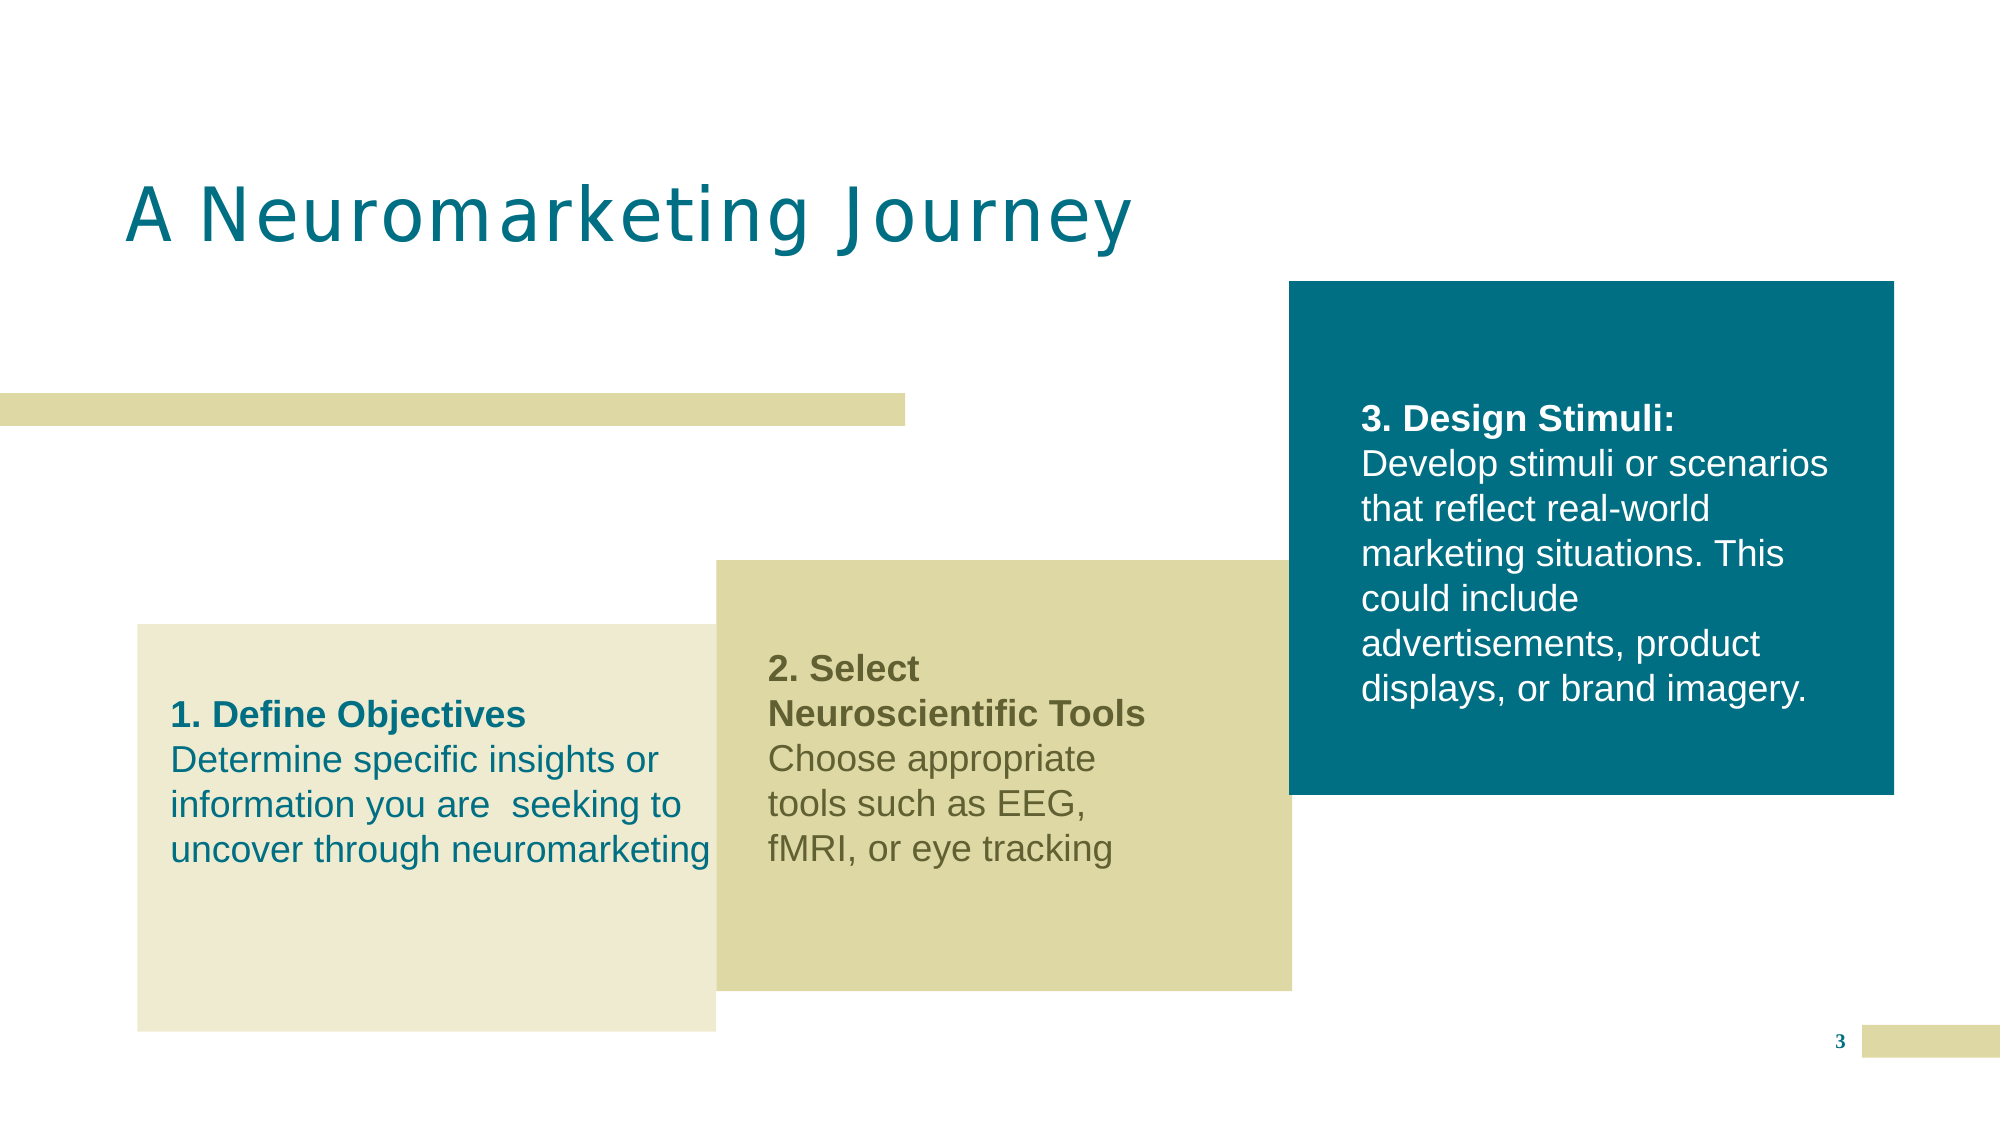

# A Neuromarketing Journey
3. Design Stimuli:
Develop stimuli or scenarios that reflect real-world marketing situations. This could include advertisements, product displays, or brand imagery.

2. Select Neuroscientific Tools
Choose appropriate tools such as EEG, fMRI, or eye tracking
1. Define Objectives
Determine specific insights or information you are  seeking to uncover through neuromarketing
3